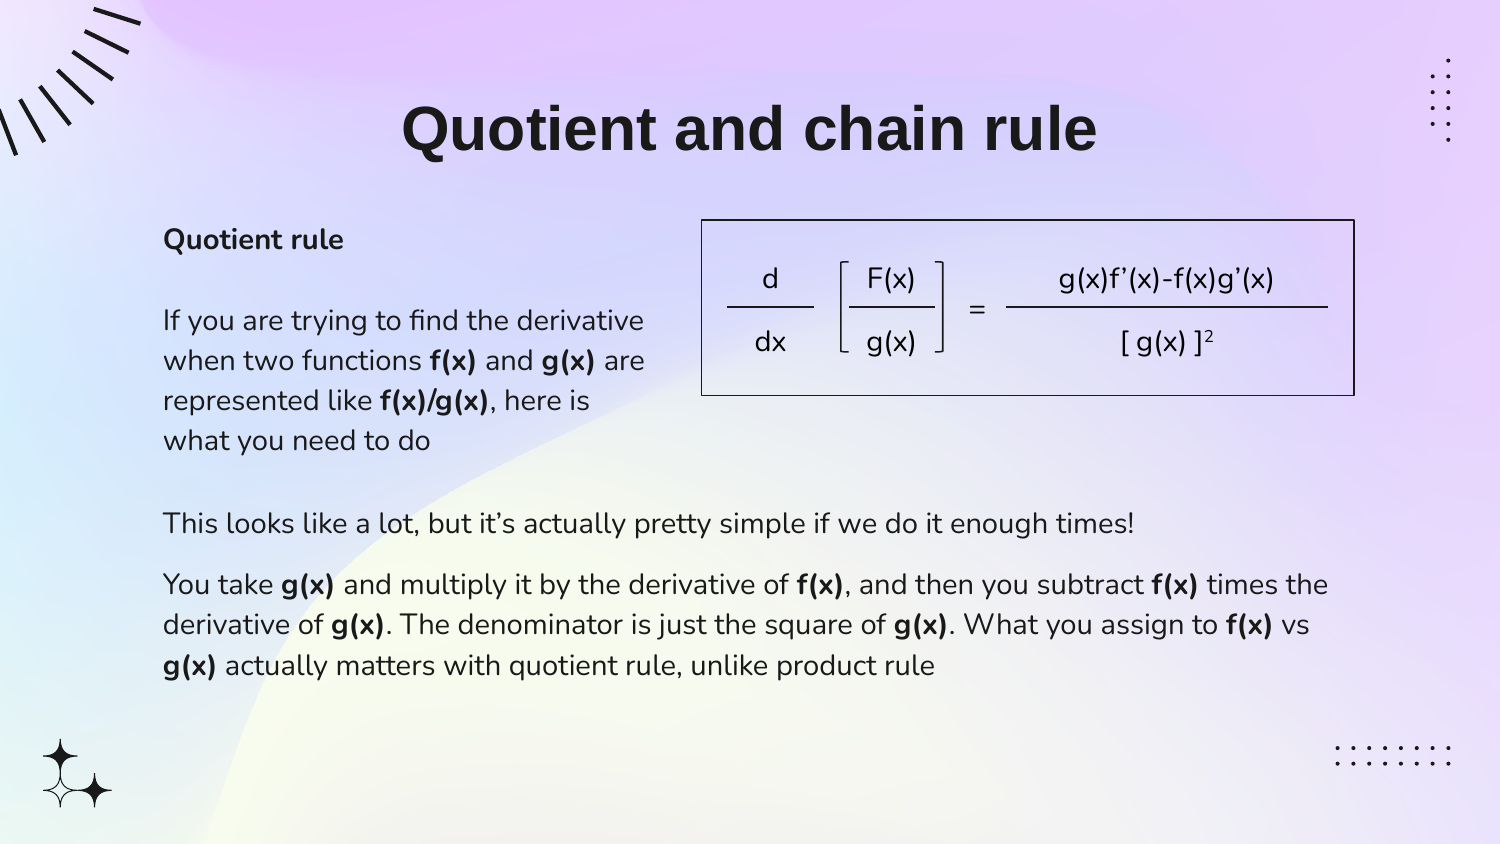

# Quotient and chain rule
Quotient rule

If you are trying to find the derivative when two functions f(x) and g(x) are represented like f(x)/g(x), here is what you need to do

d
F(x)
g(x)f’(x)-f(x)g’(x)

=
dx
g(x)
[ g(x) ]2
This looks like a lot, but it’s actually pretty simple if we do it enough times!
You take g(x) and multiply it by the derivative of f(x), and then you subtract f(x) times the derivative of g(x). The denominator is just the square of g(x). What you assign to f(x) vs g(x) actually matters with quotient rule, unlike product rule